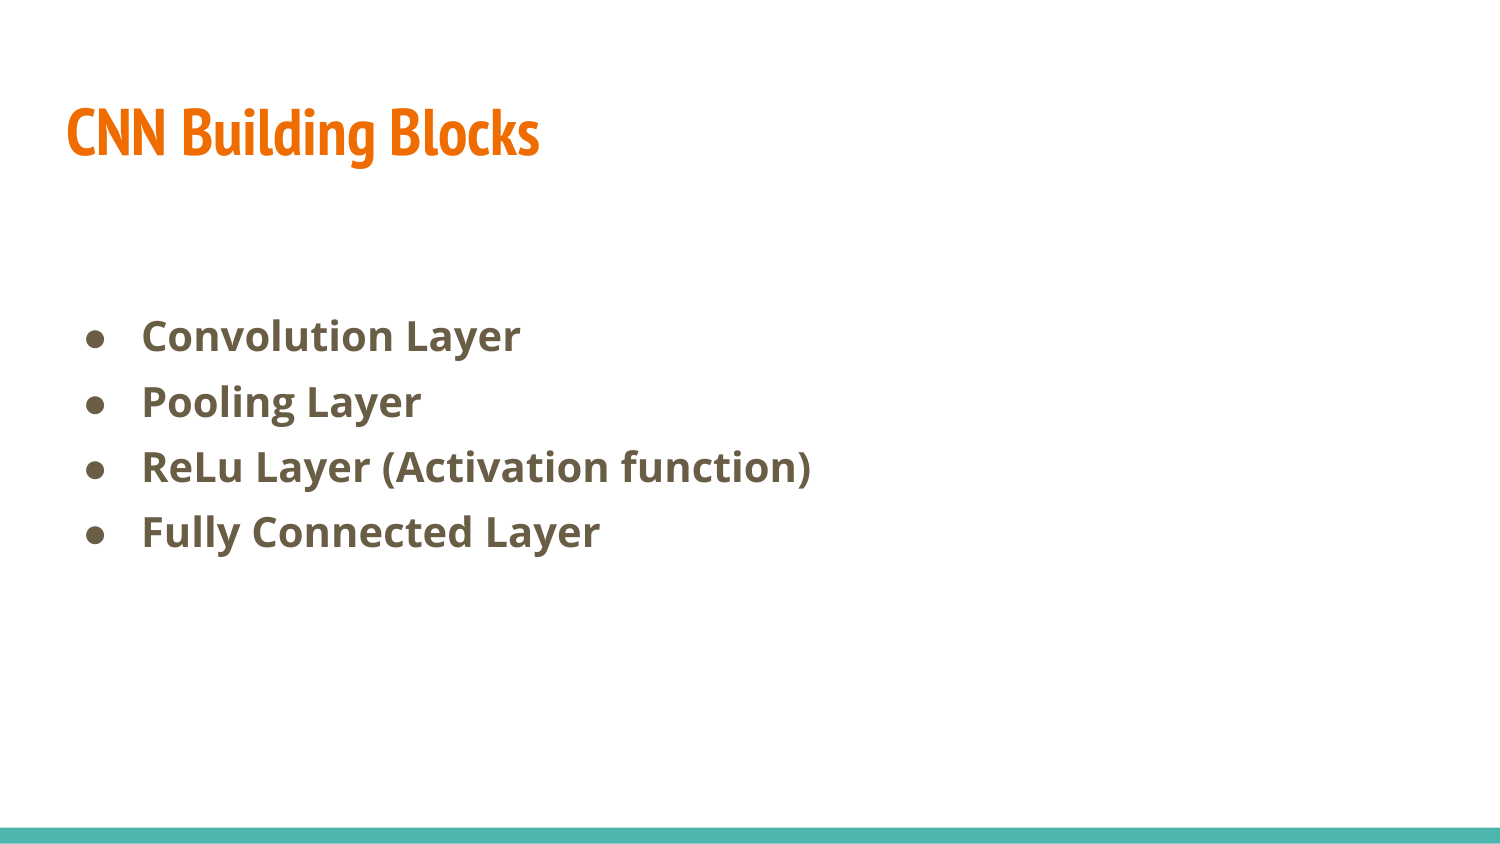

# CNN Building Blocks

Convolution Layer
Pooling Layer
ReLu Layer (Activation function)
Fully Connected Layer